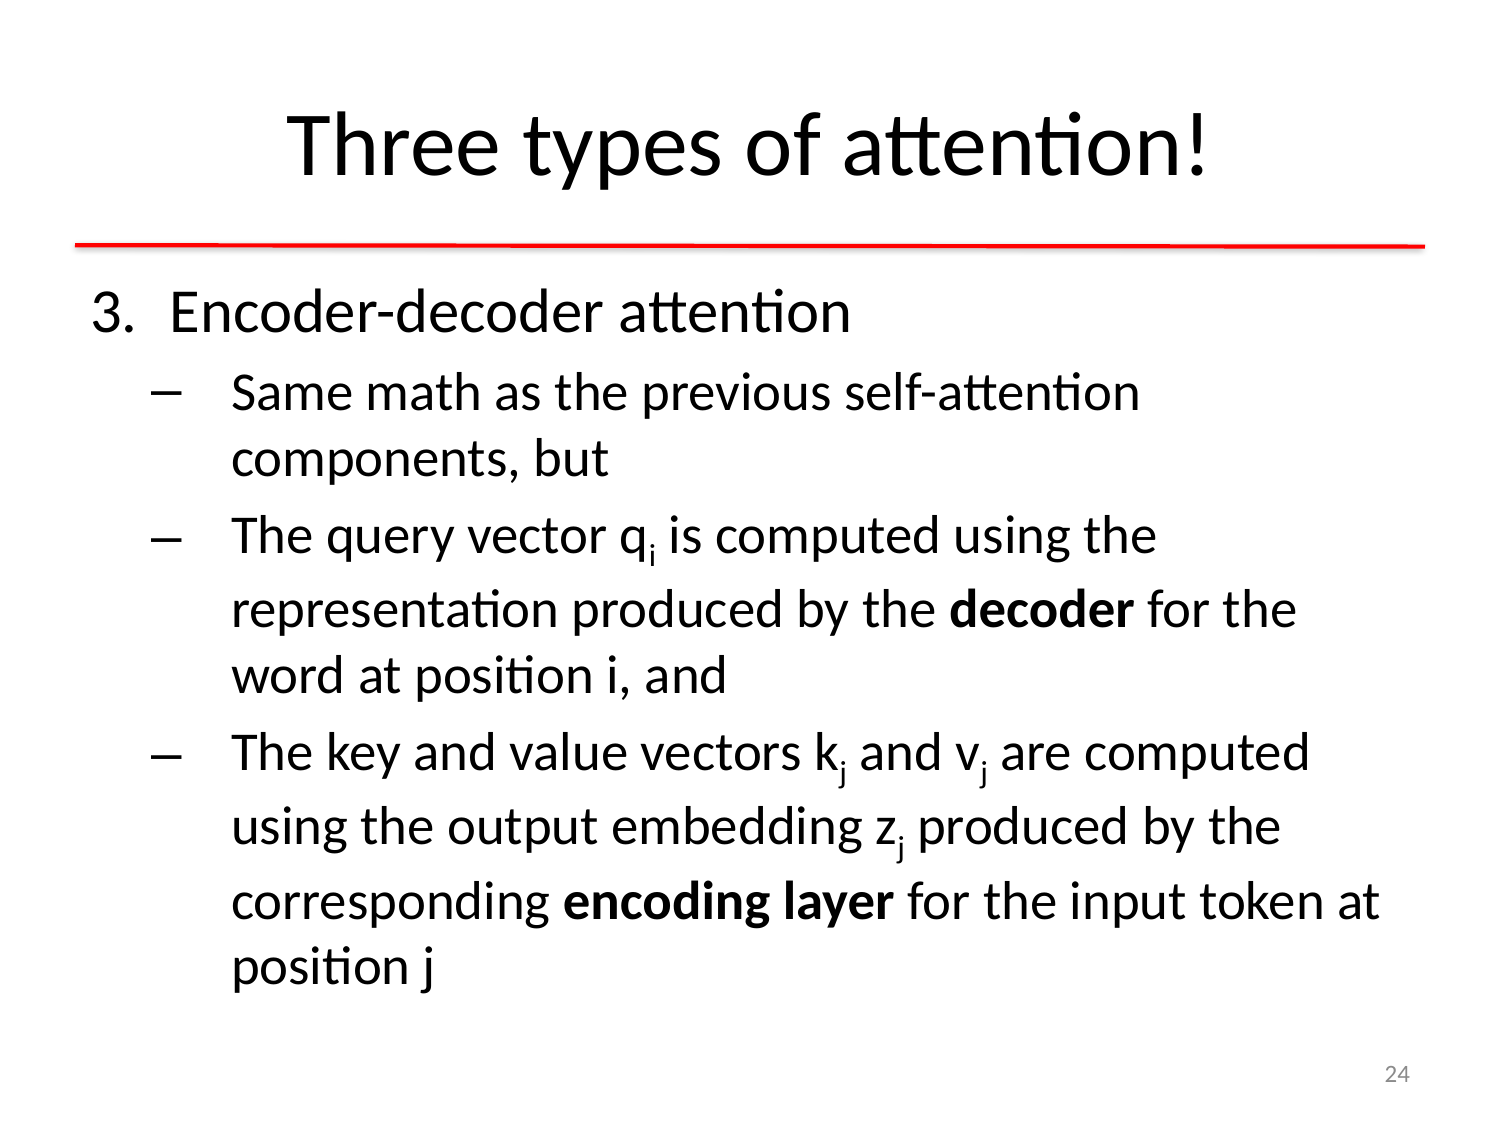

# Three types of attention!
Encoder-decoder attention
Same math as the previous self-attention components, but
The query vector qi is computed using the representation produced by the decoder for the word at position i, and
The key and value vectors kj and vj are computed using the output embedding zj produced by the corresponding encoding layer for the input token at position j

24